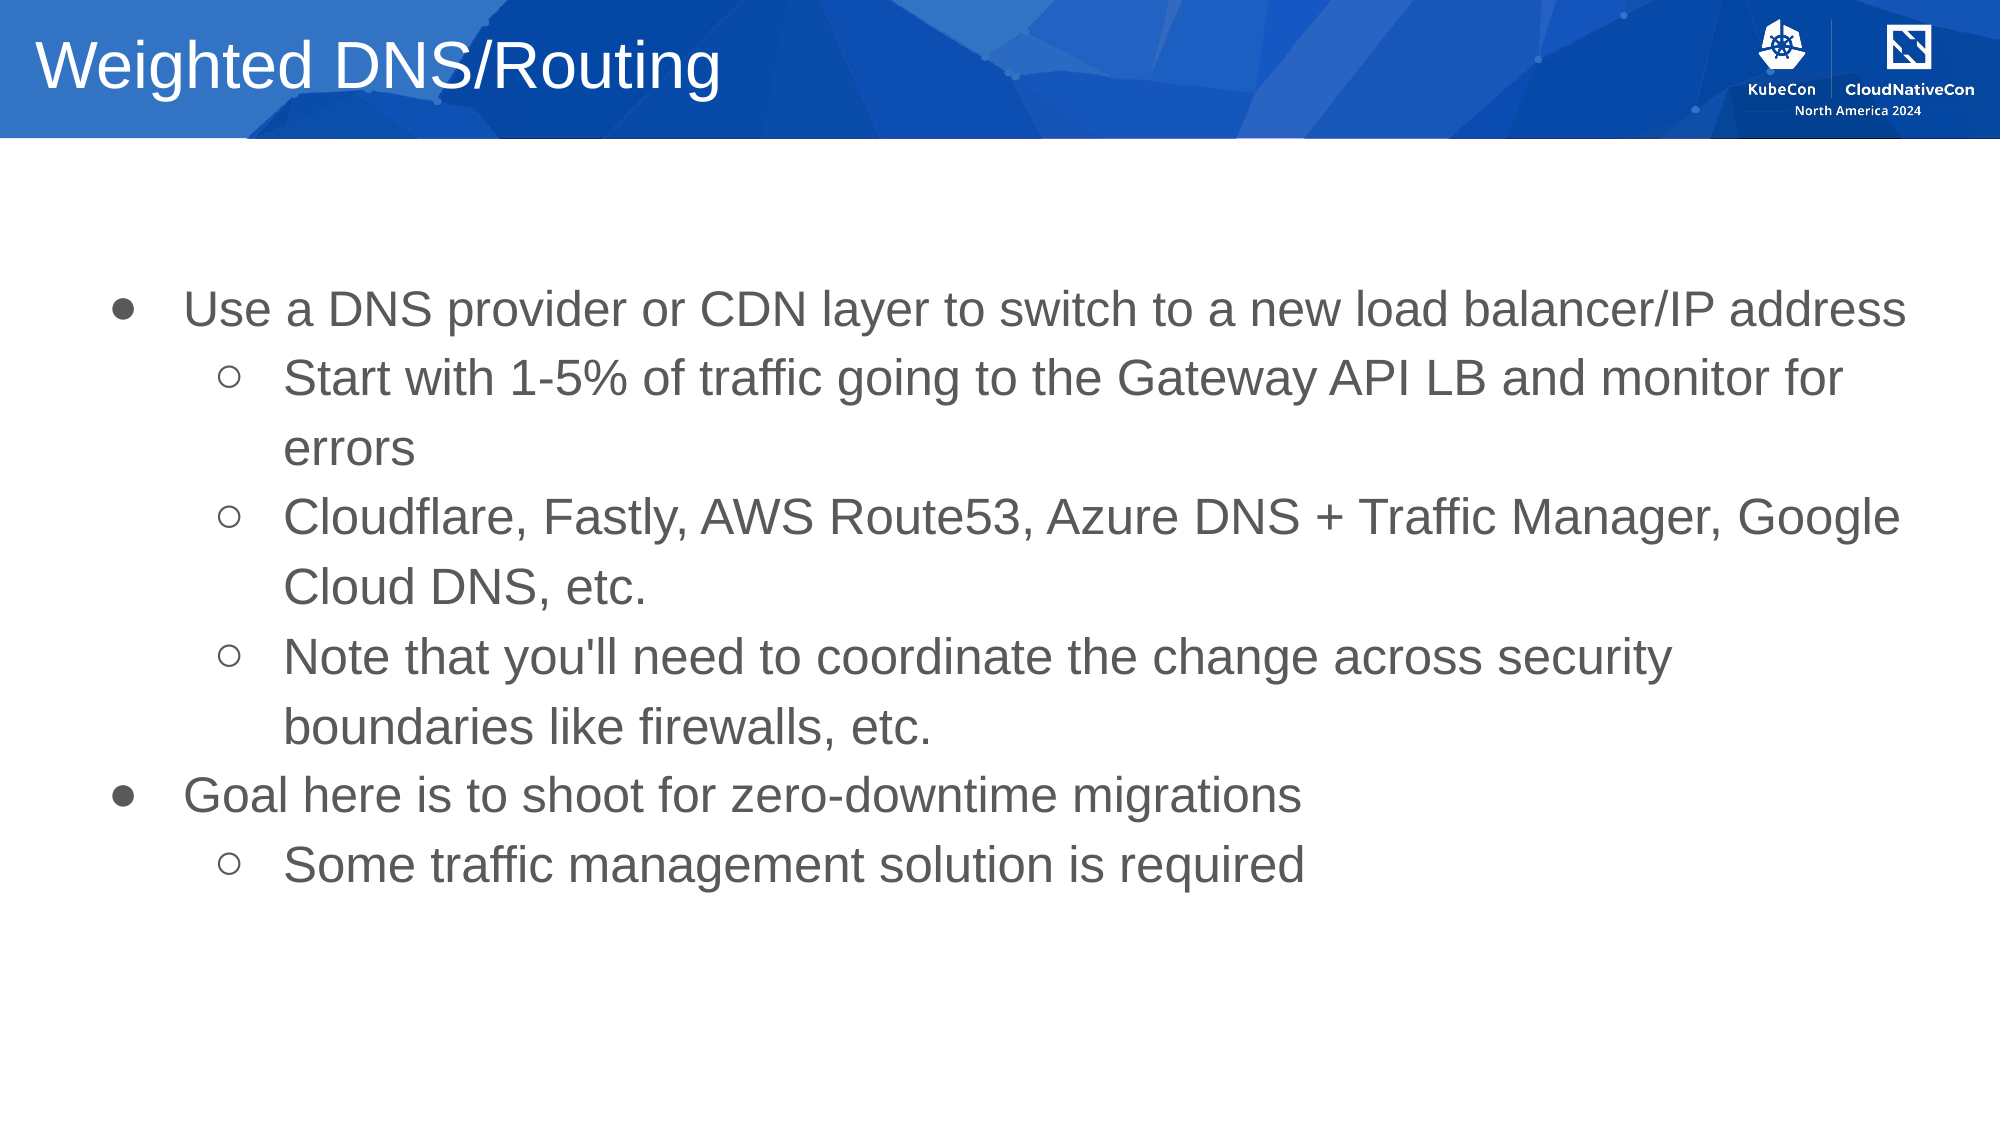

# Weighted DNS/Routing
Use a DNS provider or CDN layer to switch to a new load balancer/IP address
Start with 1-5% of traffic going to the Gateway API LB and monitor for errors
Cloudflare, Fastly, AWS Route53, Azure DNS + Traffic Manager, Google Cloud DNS, etc.
Note that you'll need to coordinate the change across security boundaries like firewalls, etc.
Goal here is to shoot for zero-downtime migrations
Some traffic management solution is required